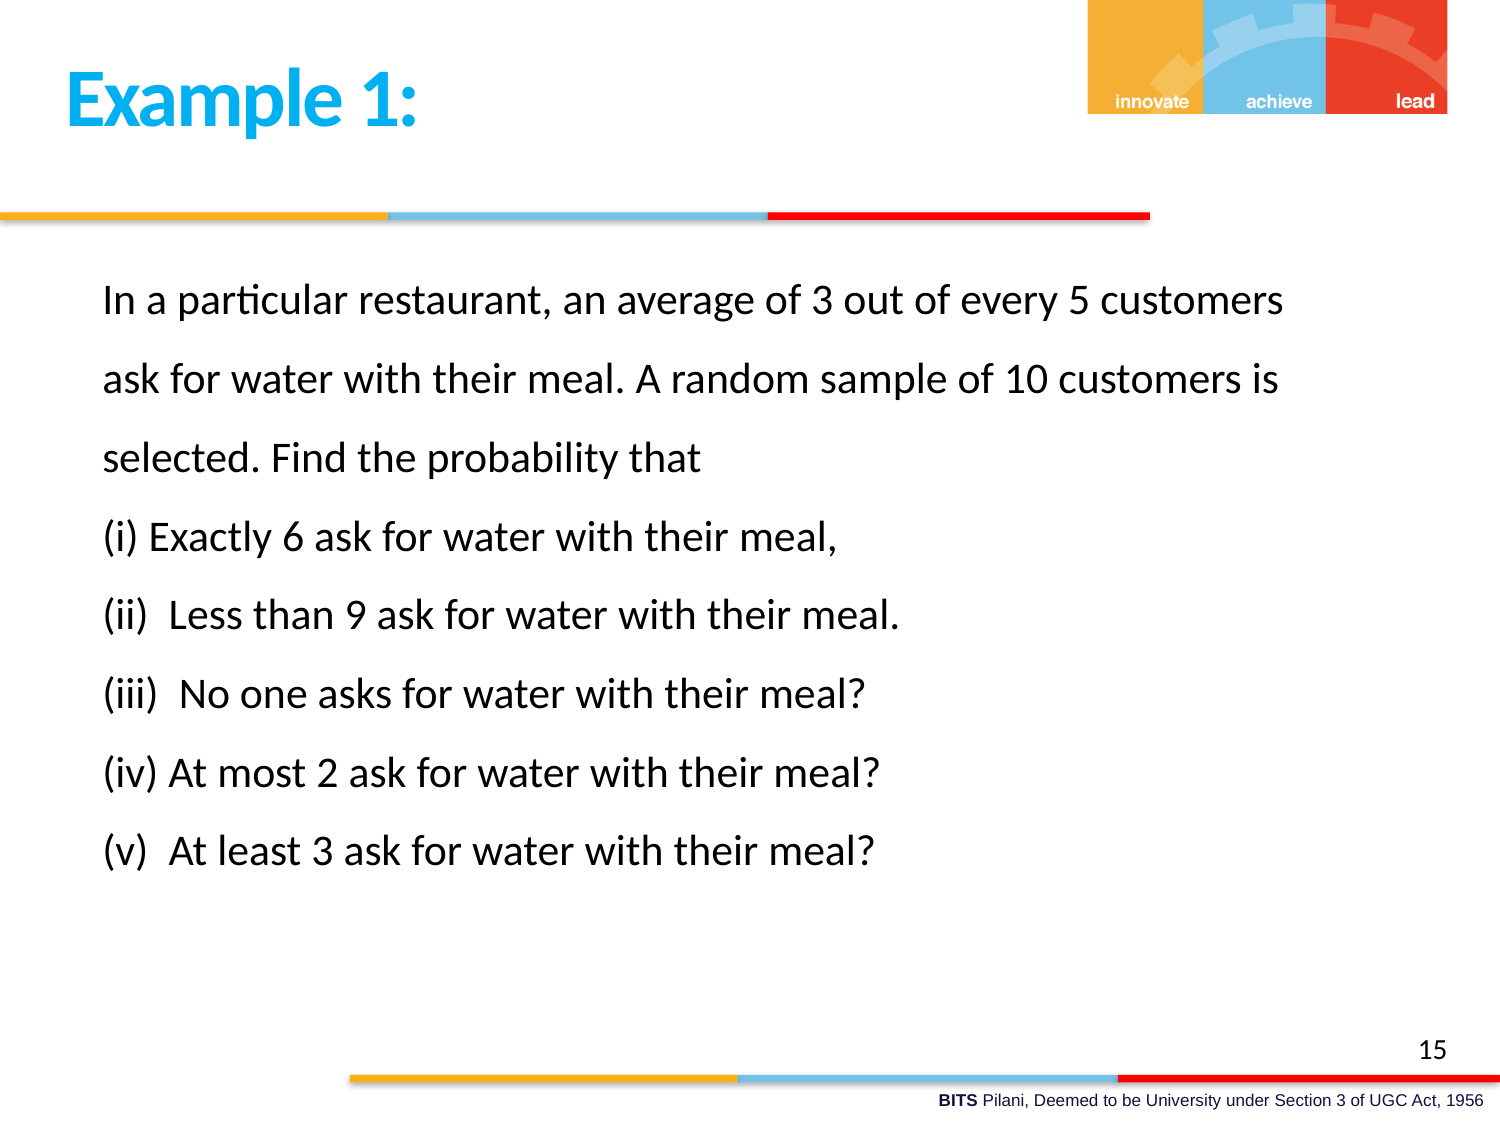

Example 1:
In a particular restaurant, an average of 3 out of every 5 customers ask for water with their meal. A random sample of 10 customers is selected. Find the probability that
(i) Exactly 6 ask for water with their meal,
(ii)  Less than 9 ask for water with their meal.
(iii)  No one asks for water with their meal?
(iv) At most 2 ask for water with their meal?
(v)  At least 3 ask for water with their meal?

15